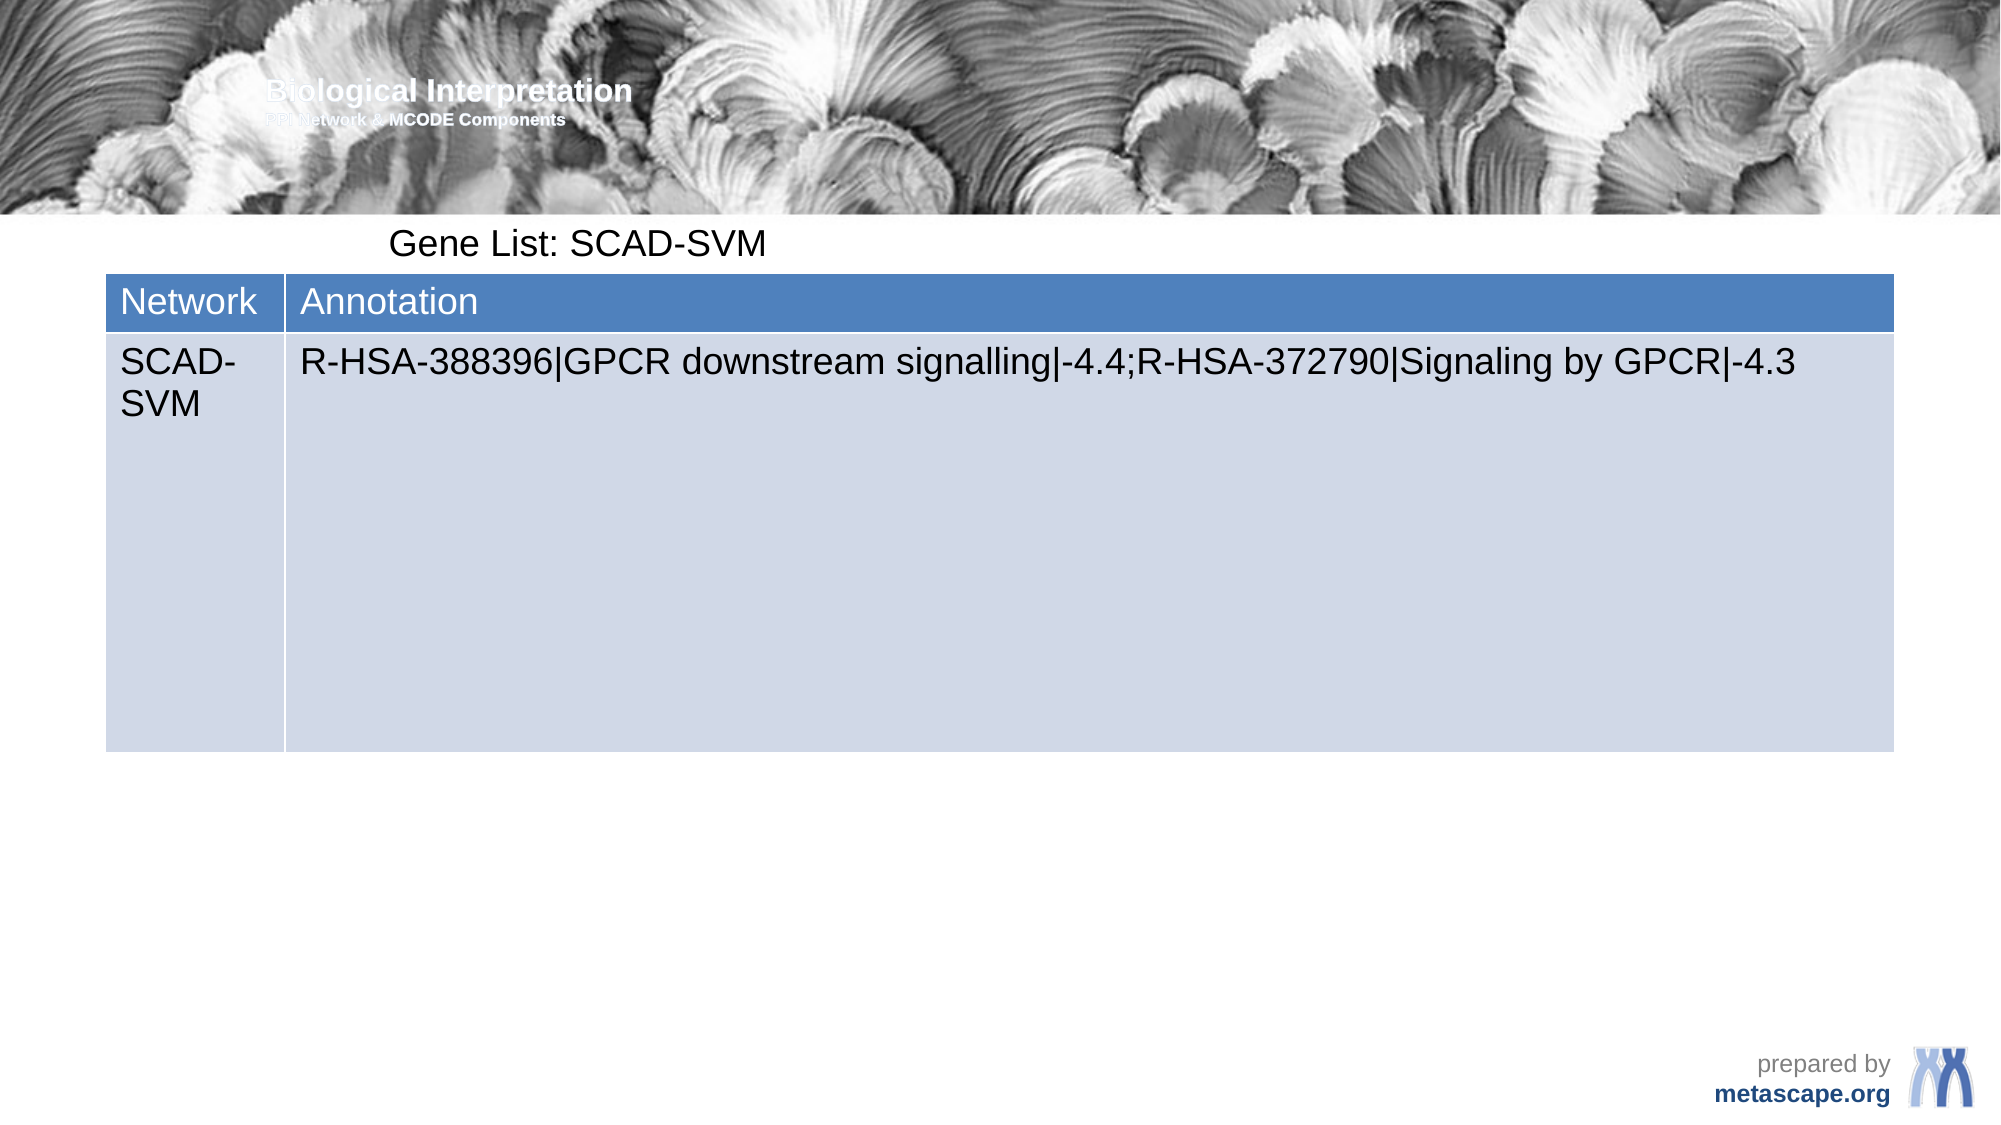

Biological Interpretation
PPI Network & MCODE Components
Gene List: SCAD-SVM
| Network | Annotation |
| --- | --- |
| SCAD-SVM | R-HSA-388396|GPCR downstream signalling|-4.4;R-HSA-372790|Signaling by GPCR|-4.3 |